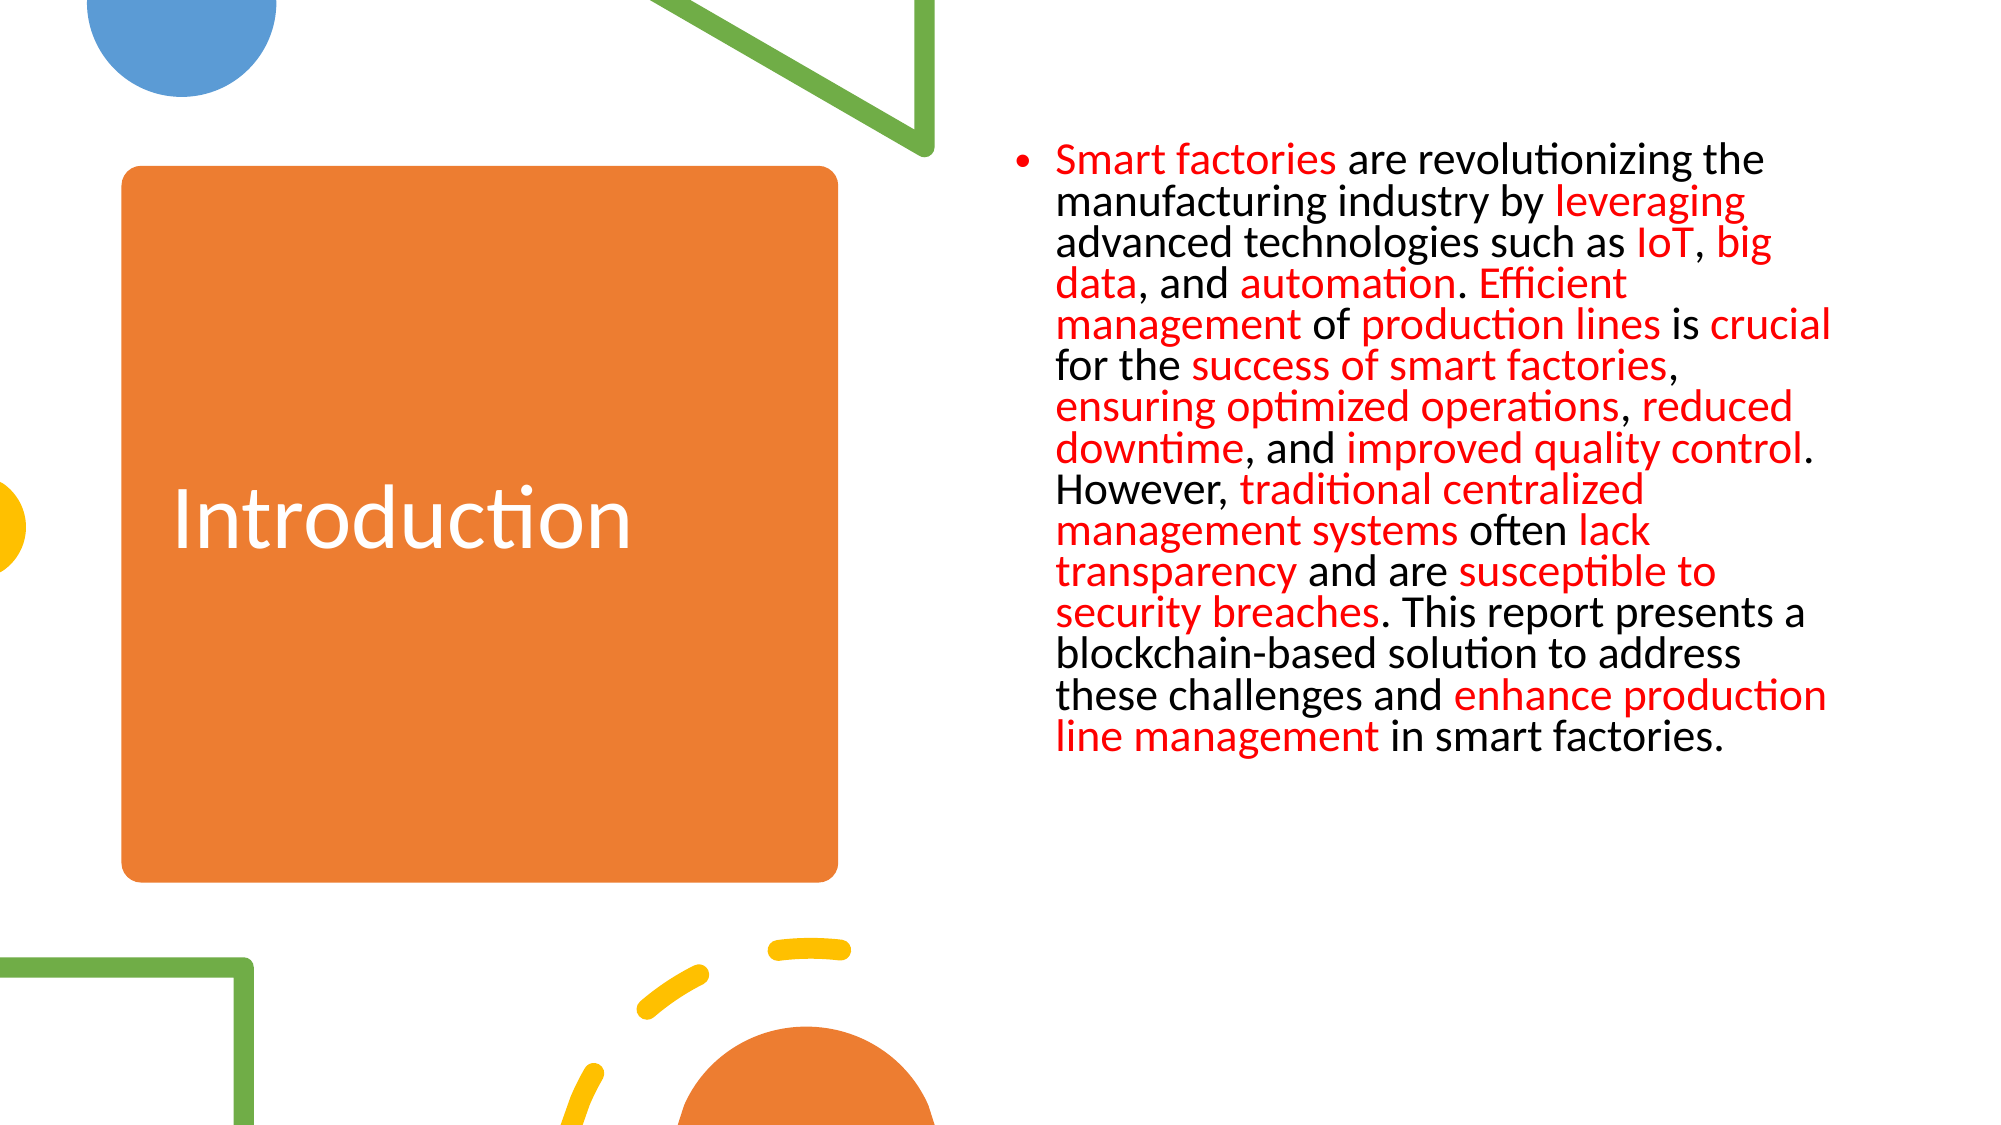

Smart factories are revolutionizing the manufacturing industry by leveraging advanced technologies such as IoT, big data, and automation. Efficient management of production lines is crucial for the success of smart factories, ensuring optimized operations, reduced downtime, and improved quality control. However, traditional centralized management systems often lack transparency and are susceptible to security breaches. This report presents a blockchain-based solution to address these challenges and enhance production line management in smart factories.

# Introduction